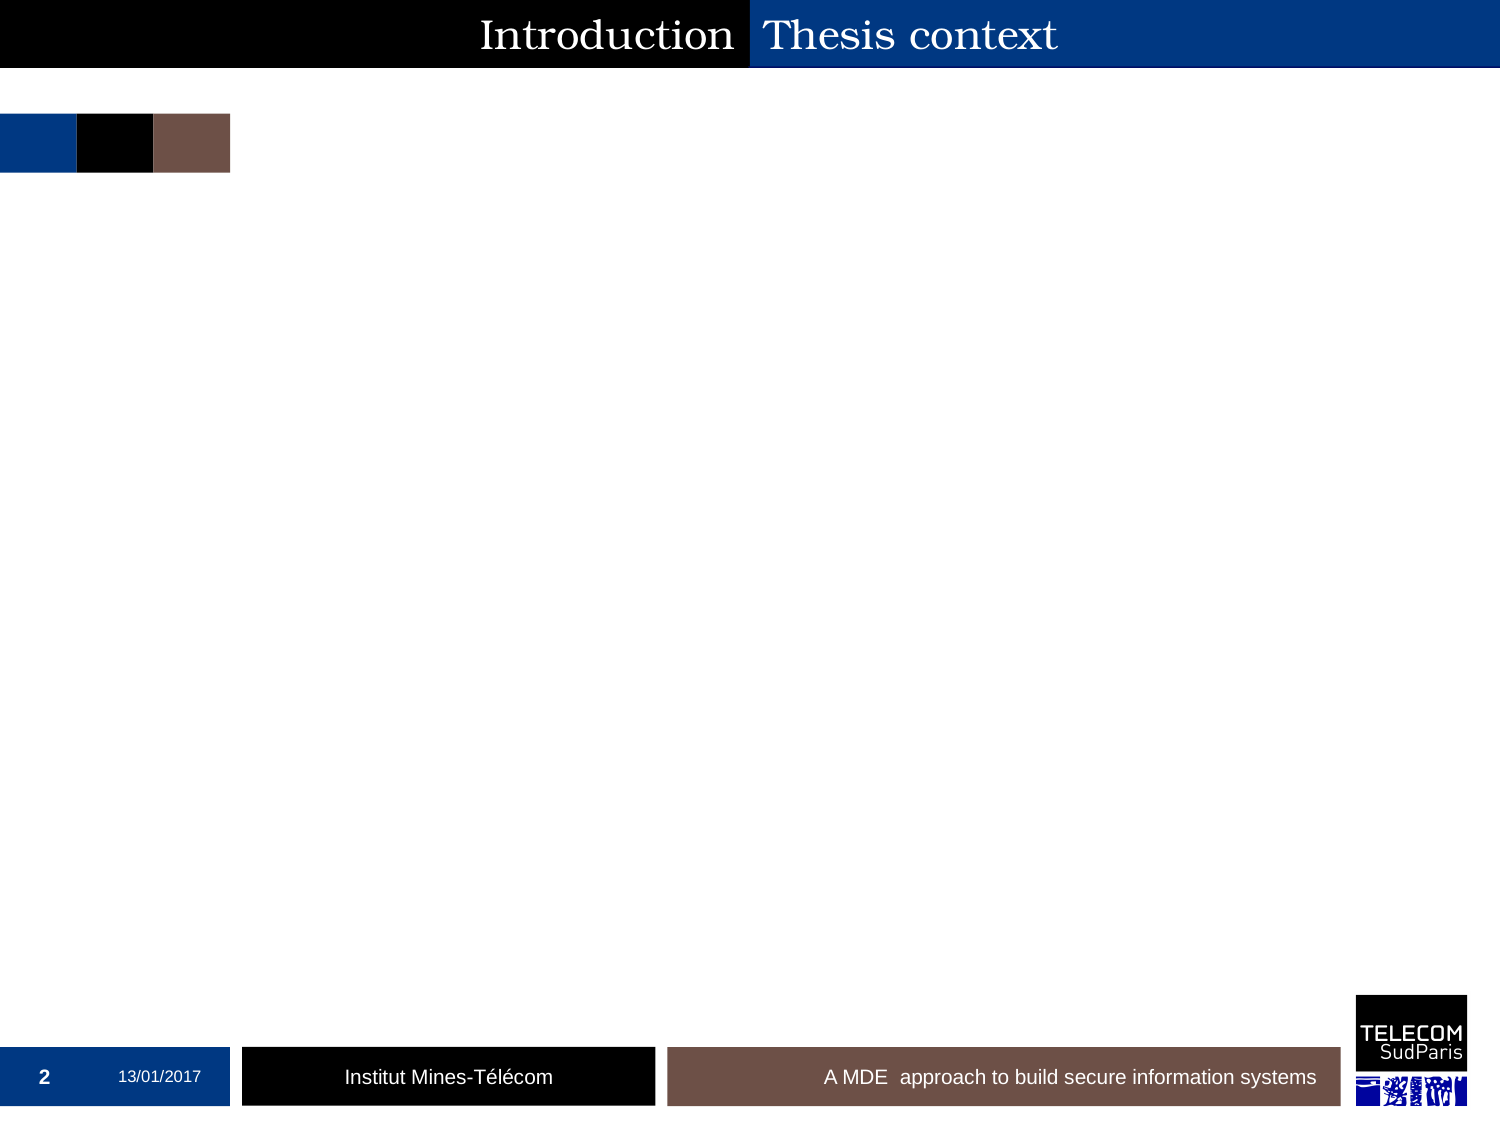

Introduction
Thesis context
#

2
13/01/2017
A MDE  approach to build secure information systems